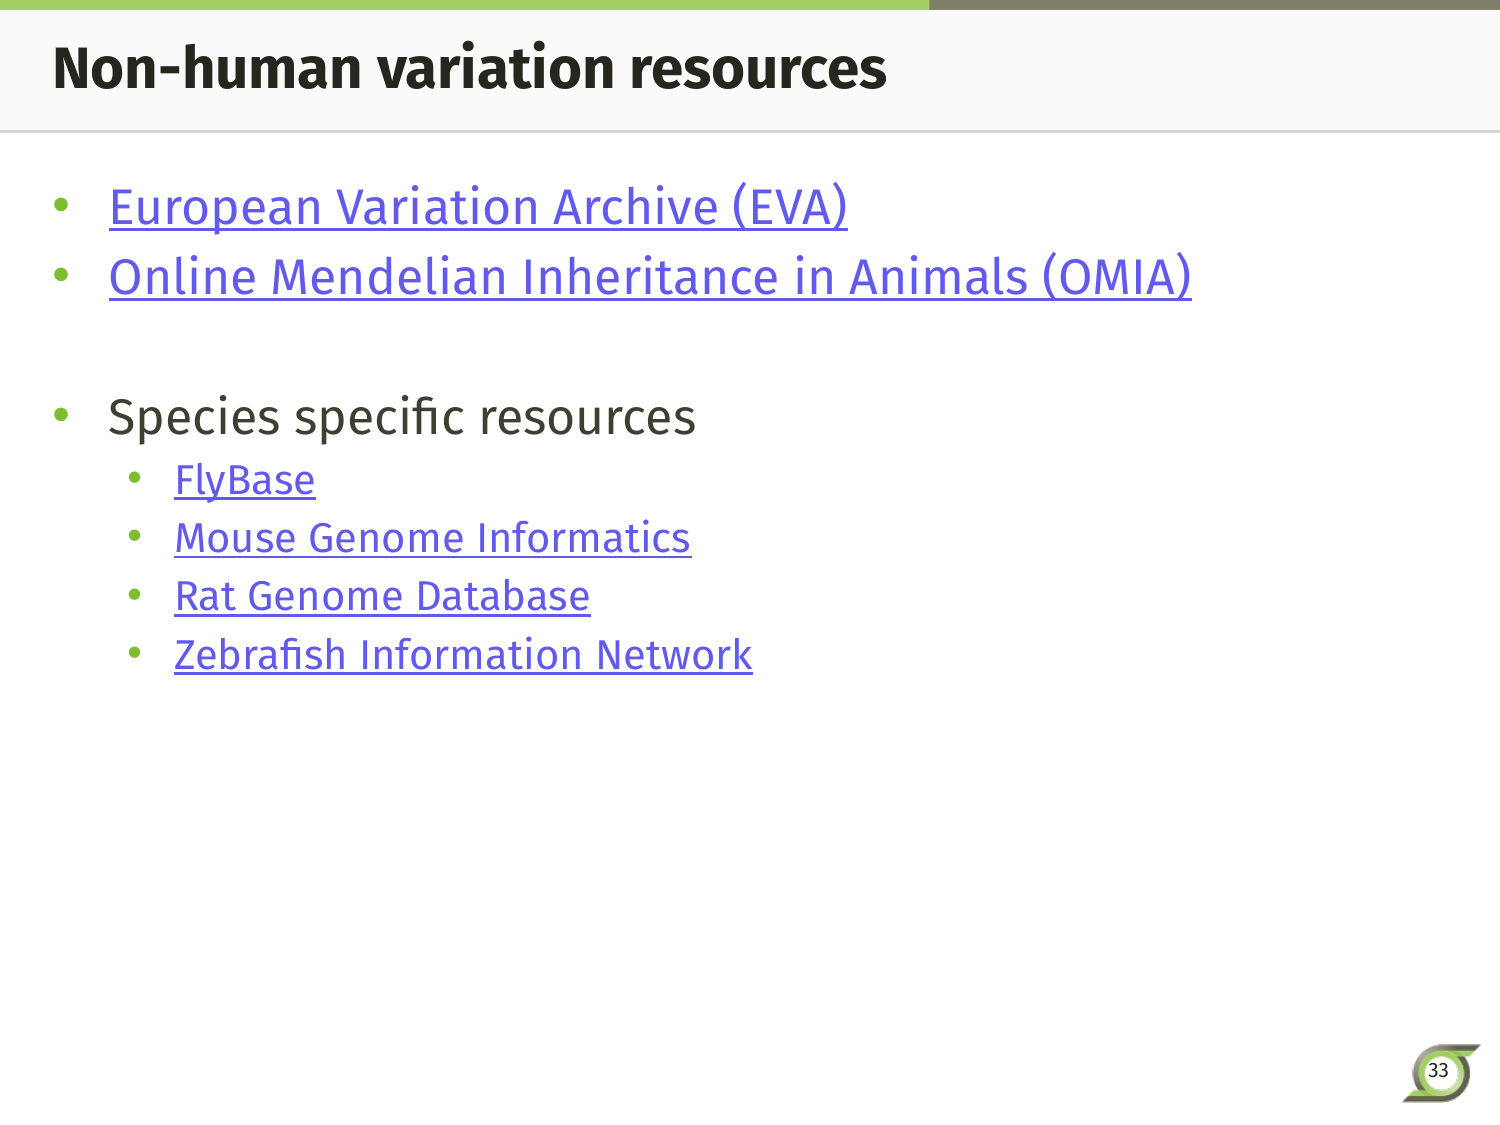

# Non-human variation resources
European Variation Archive (EVA)
Online Mendelian Inheritance in Animals (OMIA)

Species specific resources
FlyBase
Mouse Genome Informatics
Rat Genome Database
Zebrafish Information Network